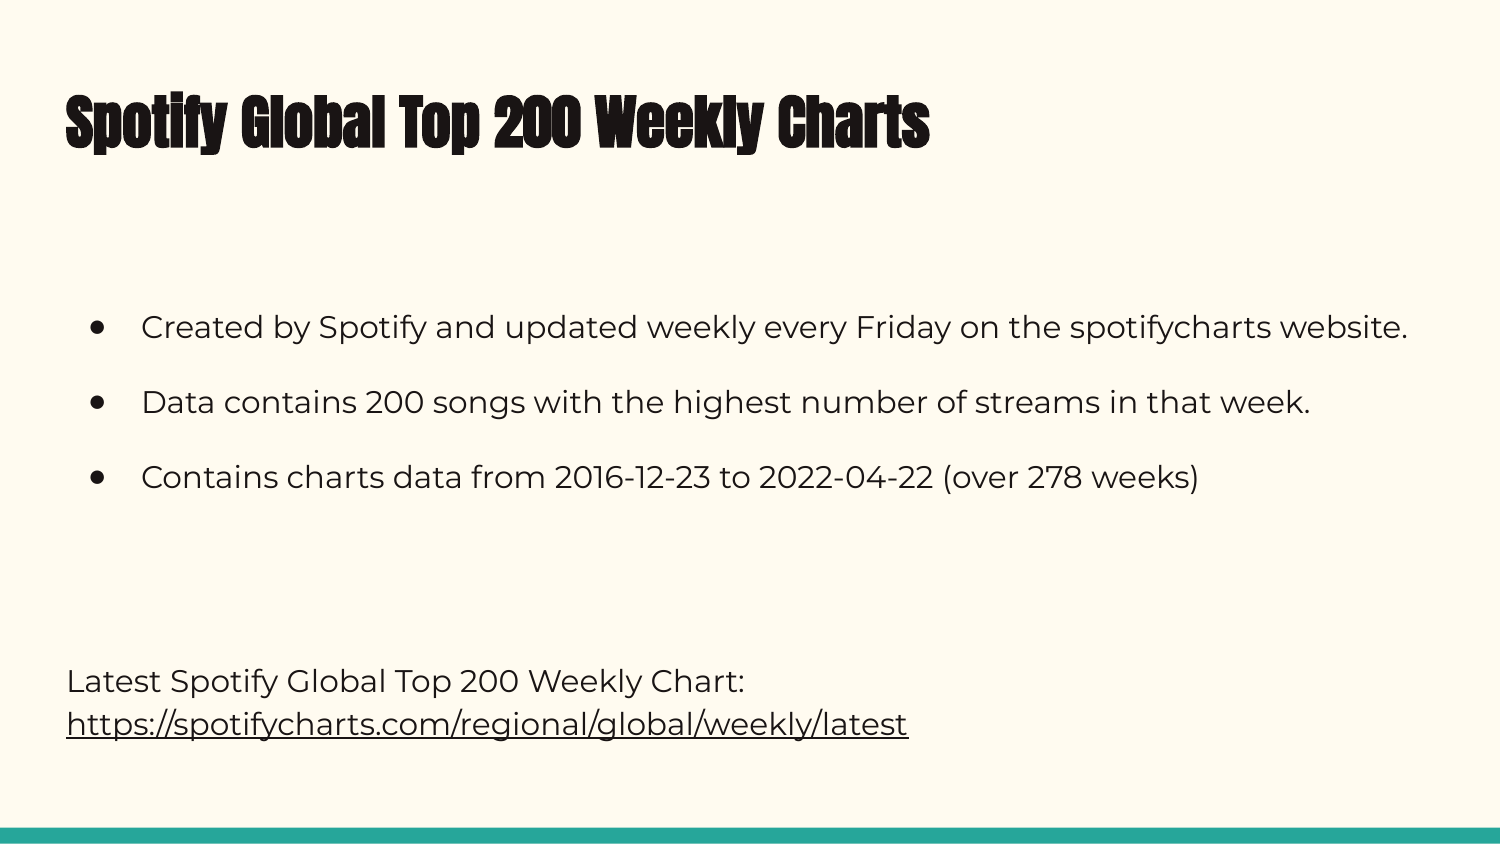

# Spotify Global Top 200 Weekly Charts

Created by Spotify and updated weekly every Friday on the spotifycharts website.
Data contains 200 songs with the highest number of streams in that week.
Contains charts data from 2016-12-23 to 2022-04-22 (over 278 weeks)

Latest Spotify Global Top 200 Weekly Chart: https://spotifycharts.com/regional/global/weekly/latest